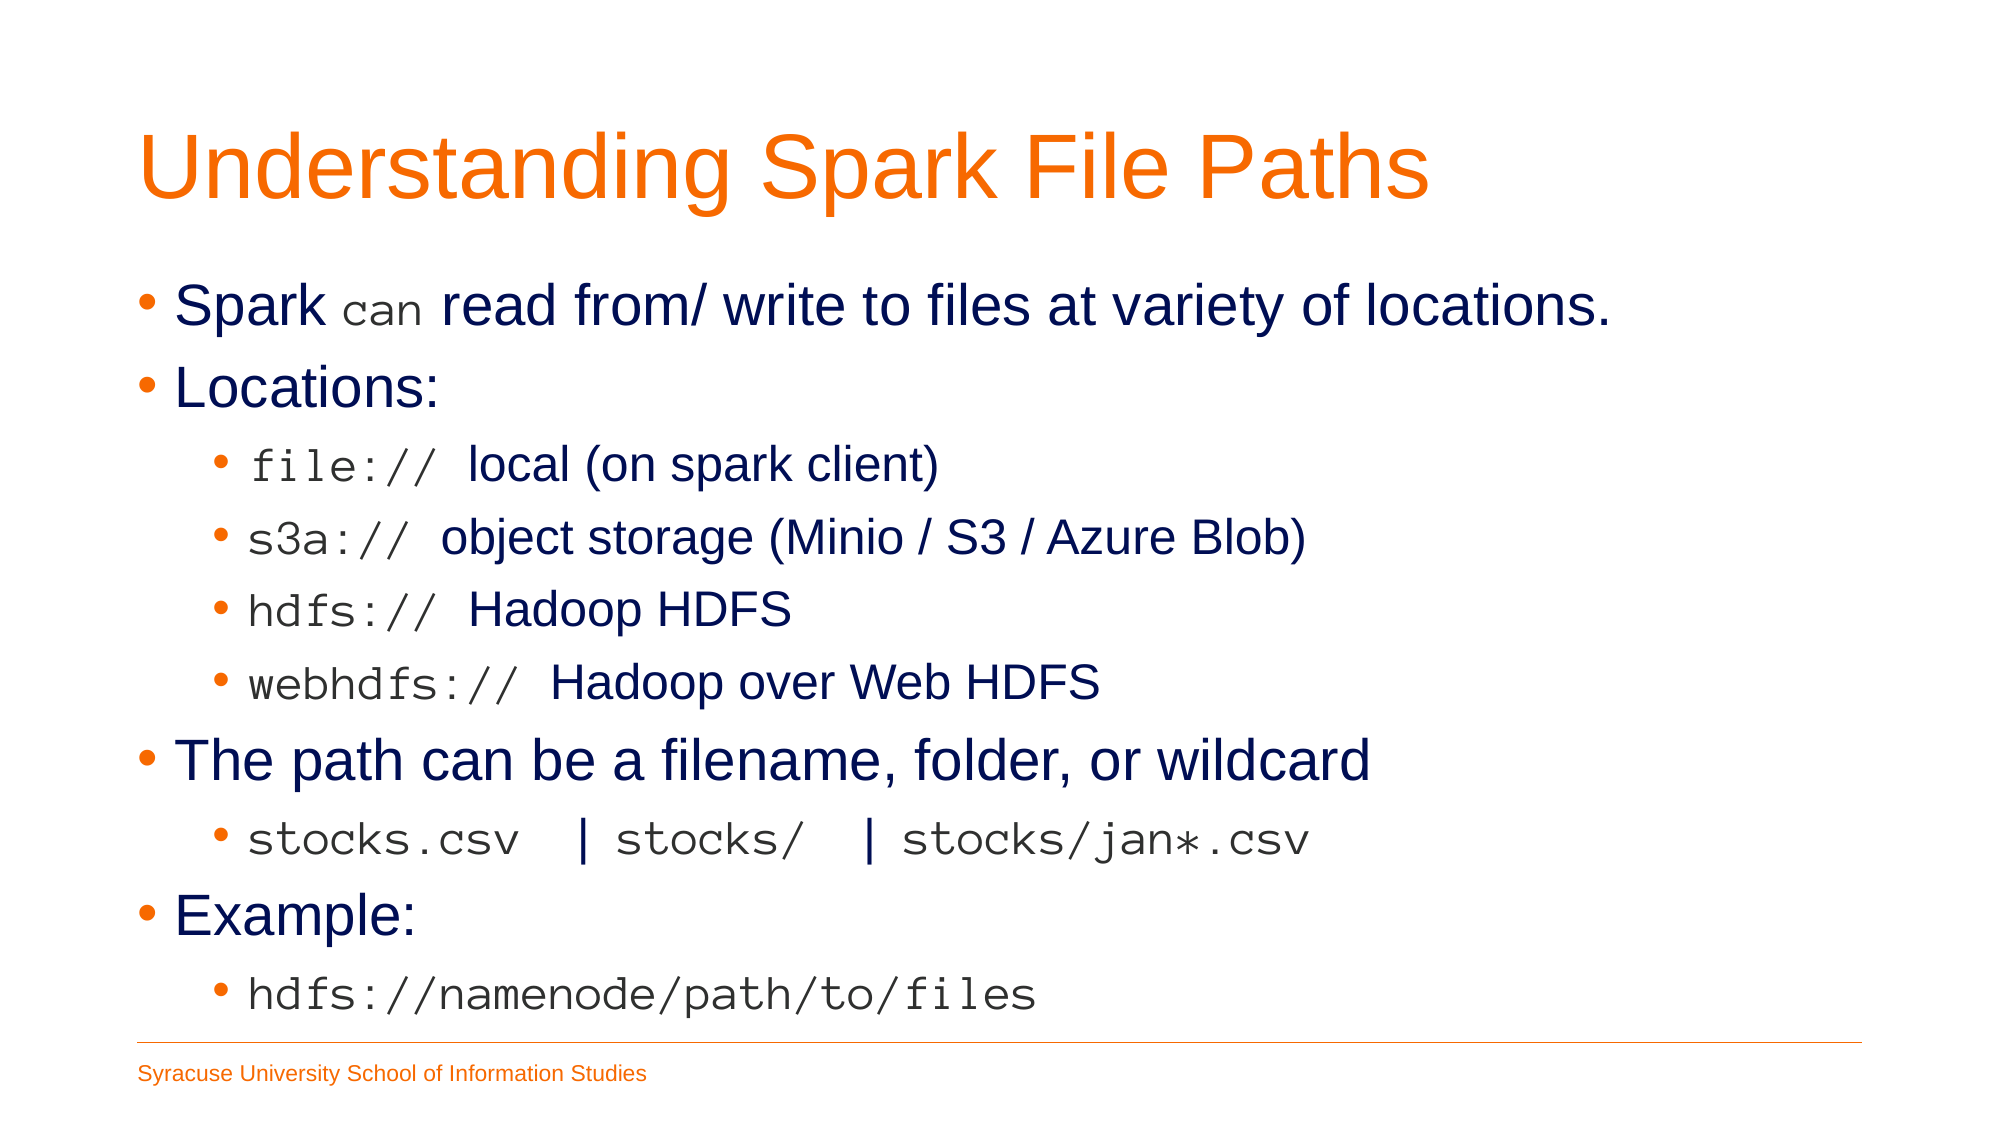

# Understanding Spark File Paths
Spark can read from/ write to files at variety of locations.
Locations:
file:// local (on spark client)
s3a:// object storage (Minio / S3 / Azure Blob)
hdfs:// Hadoop HDFS
webhdfs:// Hadoop over Web HDFS
The path can be a filename, folder, or wildcard
stocks.csv  |  stocks/  |  stocks/jan*.csv
Example:
hdfs://namenode/path/to/files